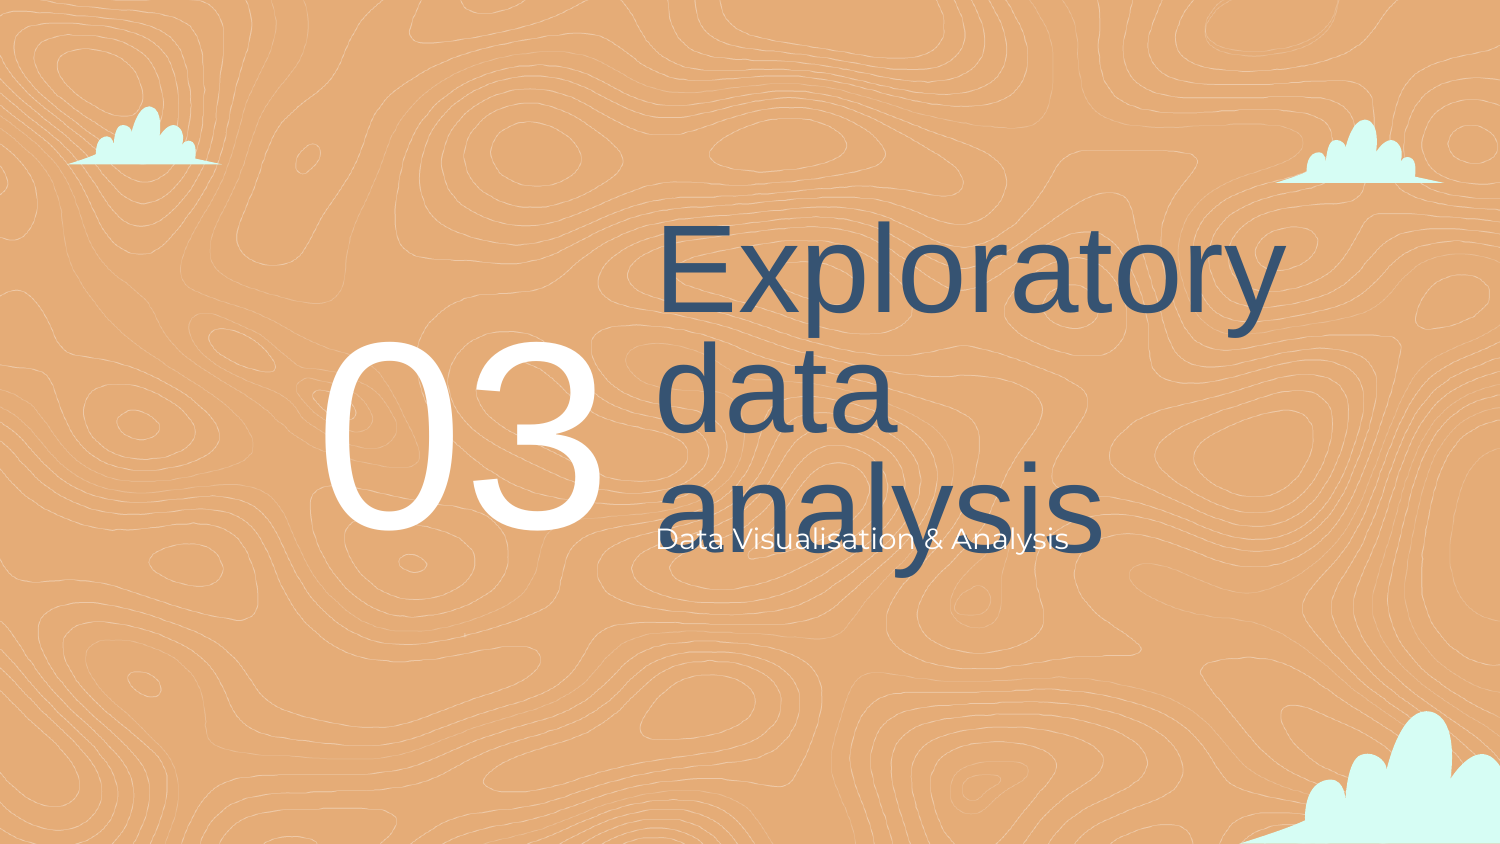

# Exploratory data analysis
03
Data Visualisation & Analysis